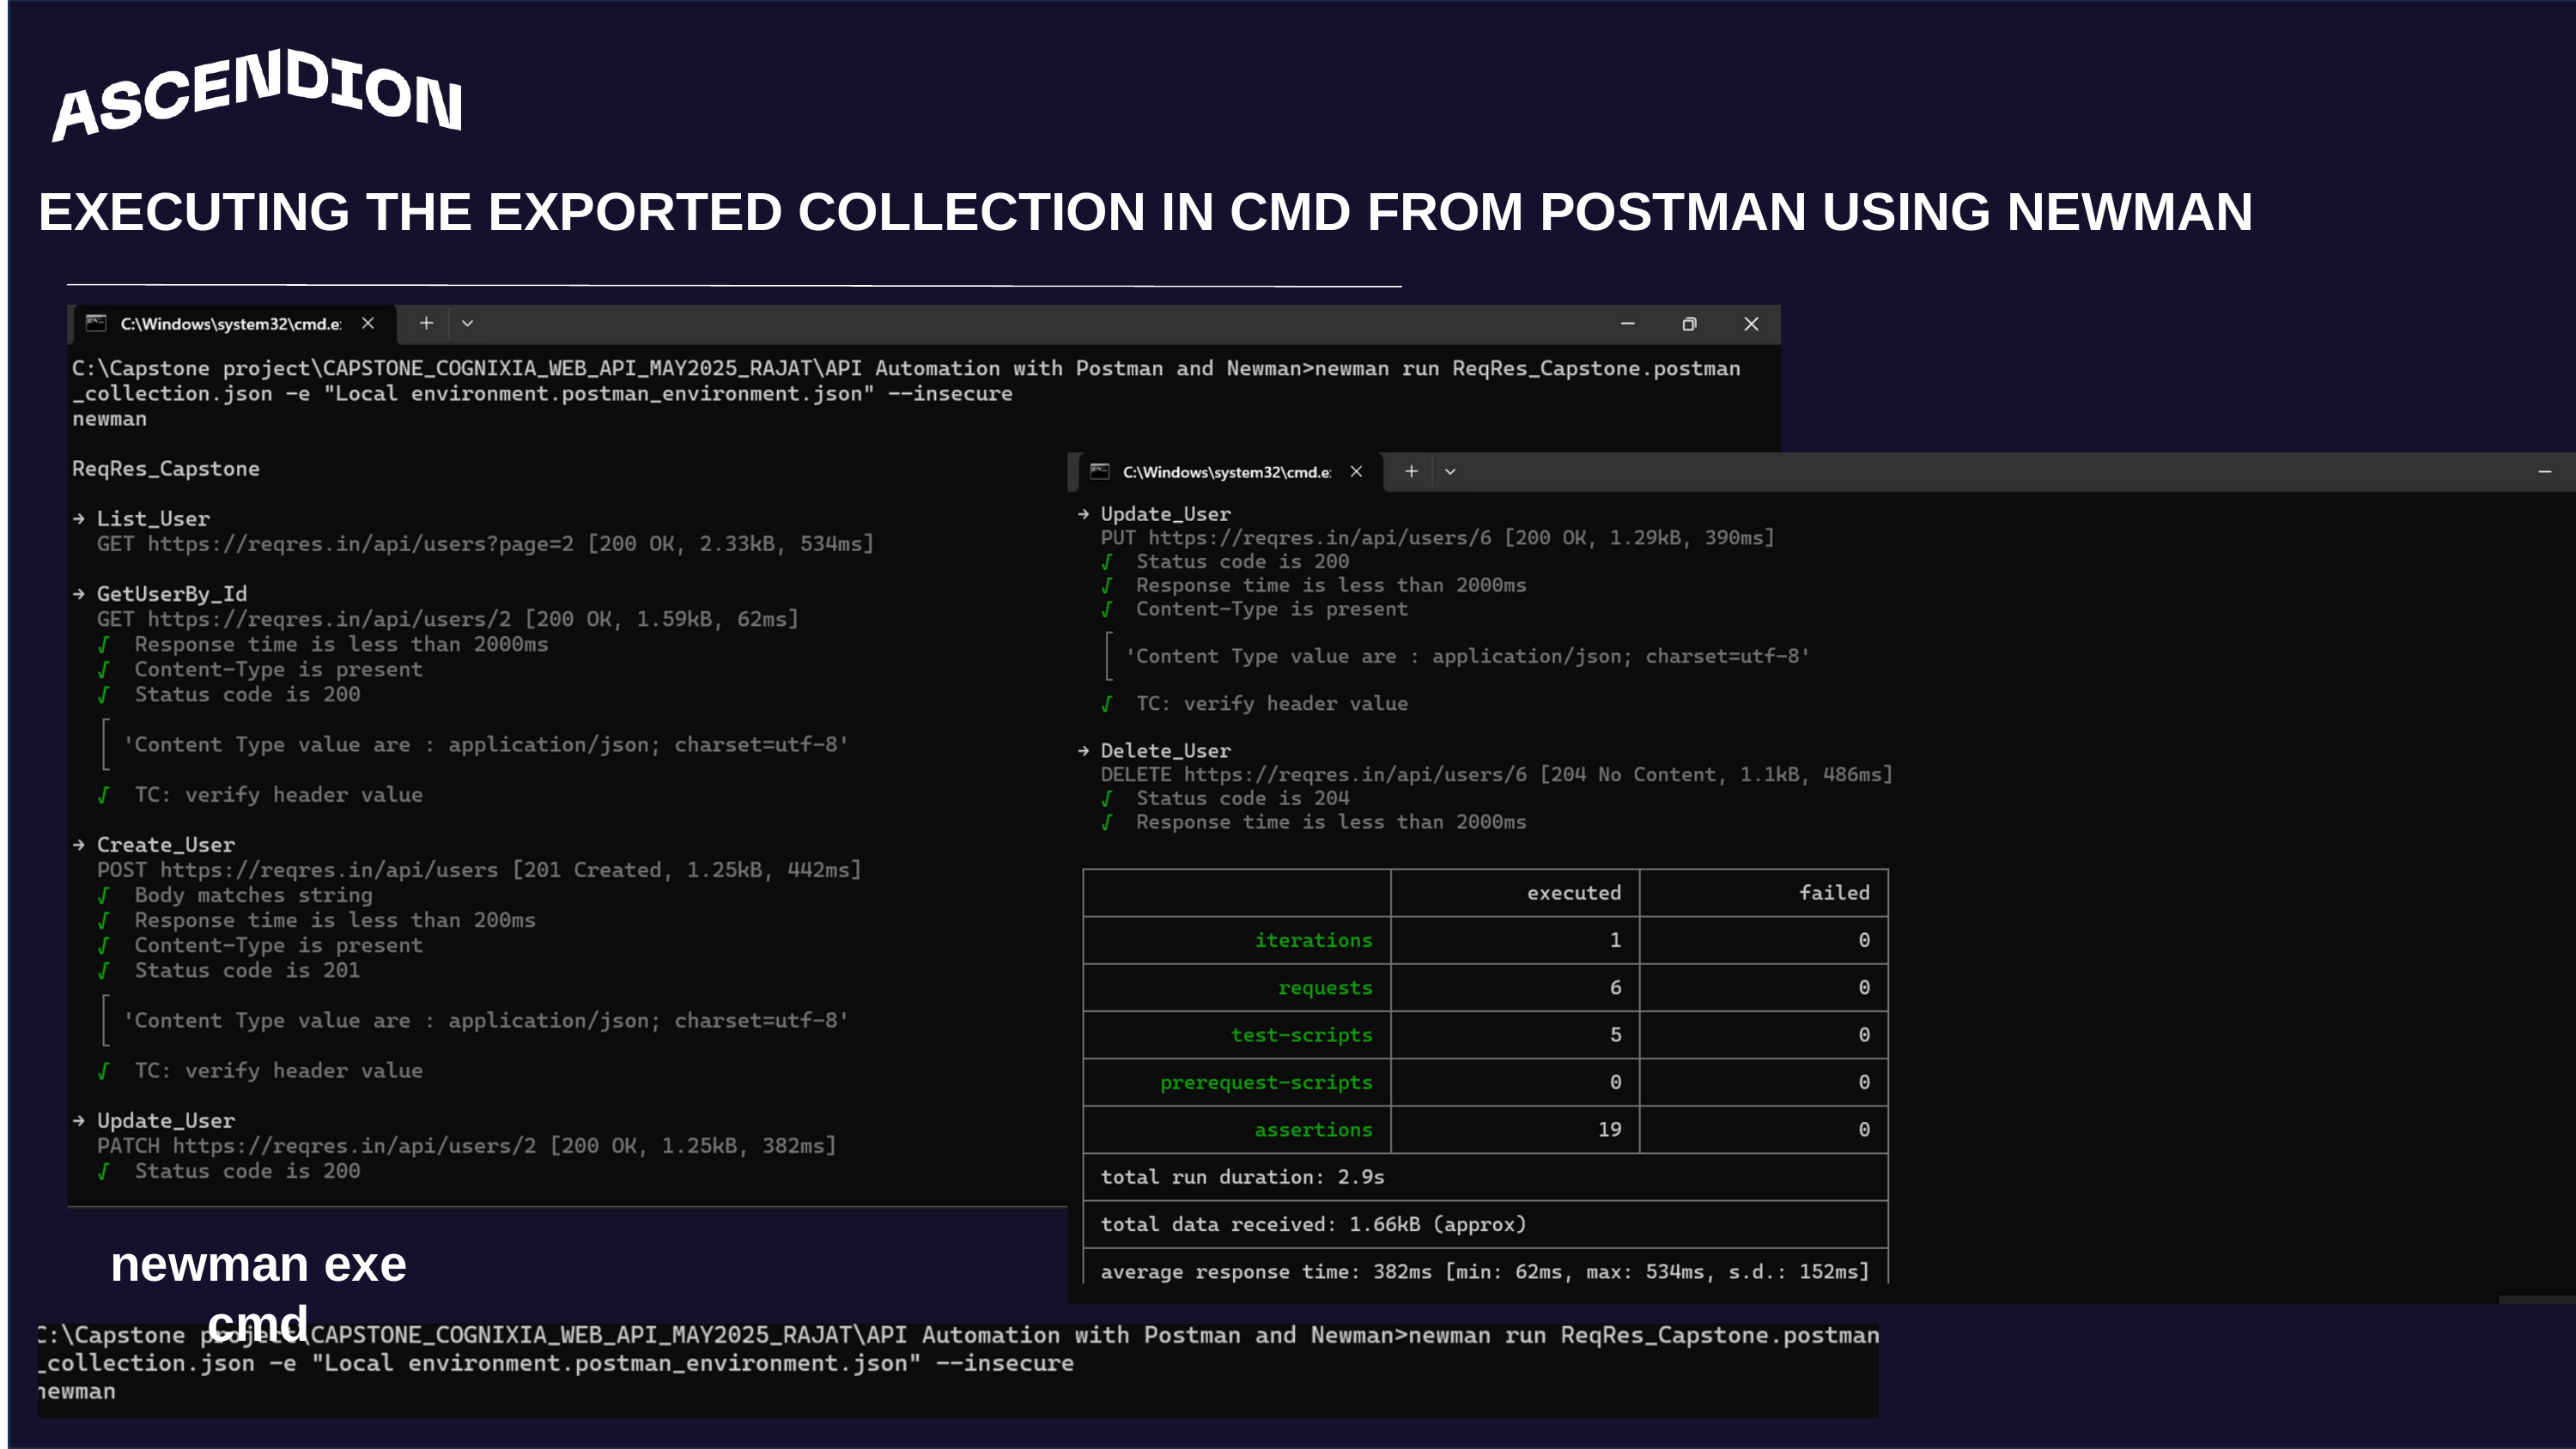

EXECUTING THE EXPORTED COLLECTION IN CMD FROM POSTMAN USING NEWMAN ​

newman exe cmd